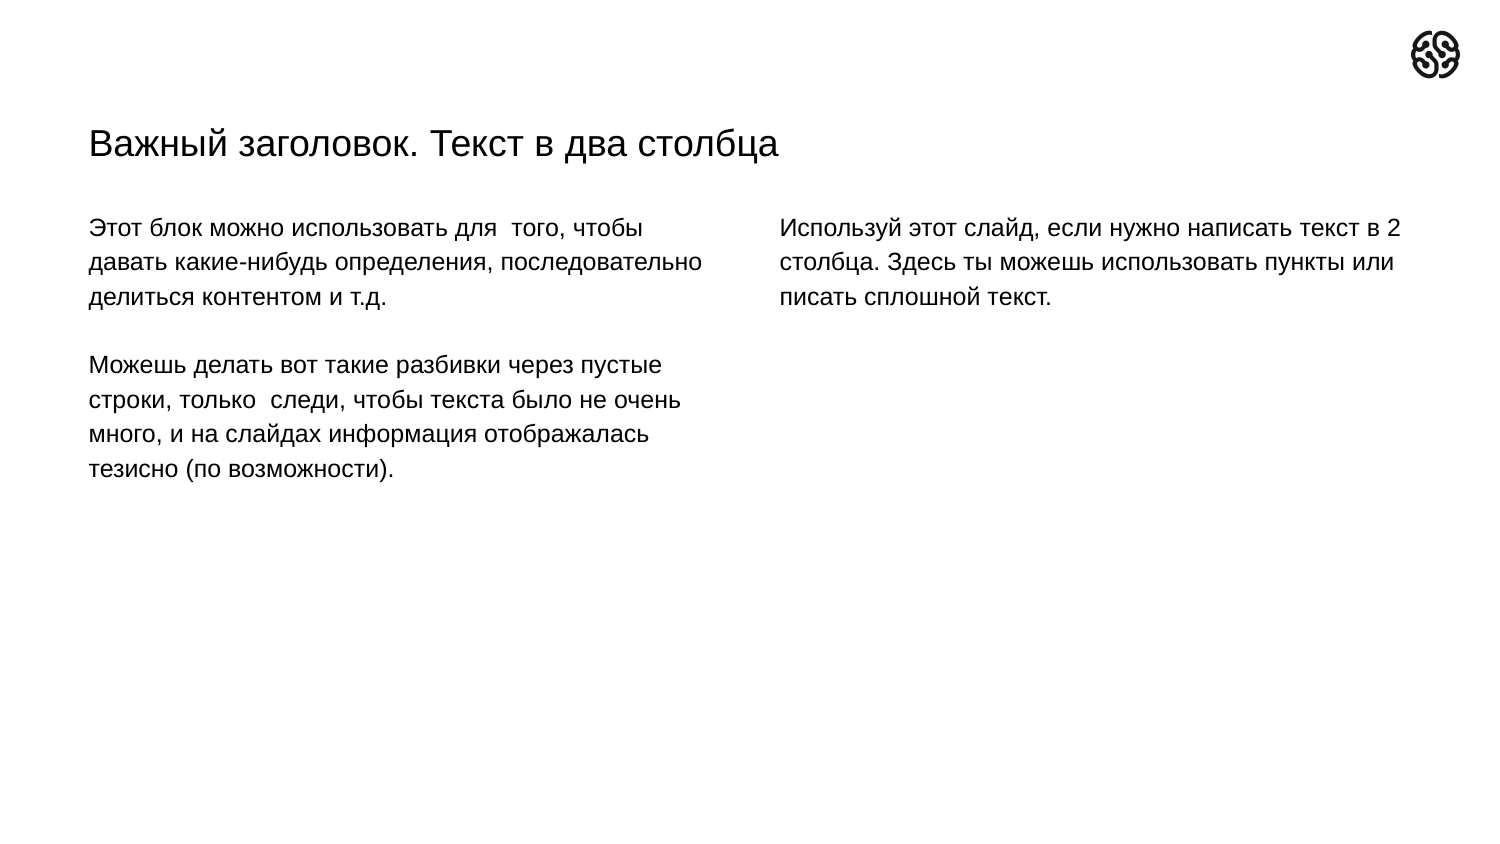

# Важный заголовок. Текст в два столбца
Этот блок можно использовать для  того, чтобы давать какие-нибудь определения, последовательно  делиться контентом и т.д.
Можешь делать вот такие разбивки через пустые строки, только  следи, чтобы текста было не очень много, и на слайдах информация отображалась тезисно (по возможности).
Используй этот слайд, если нужно написать текст в 2 столбца. Здесь ты можешь использовать пункты или писать сплошной текст.